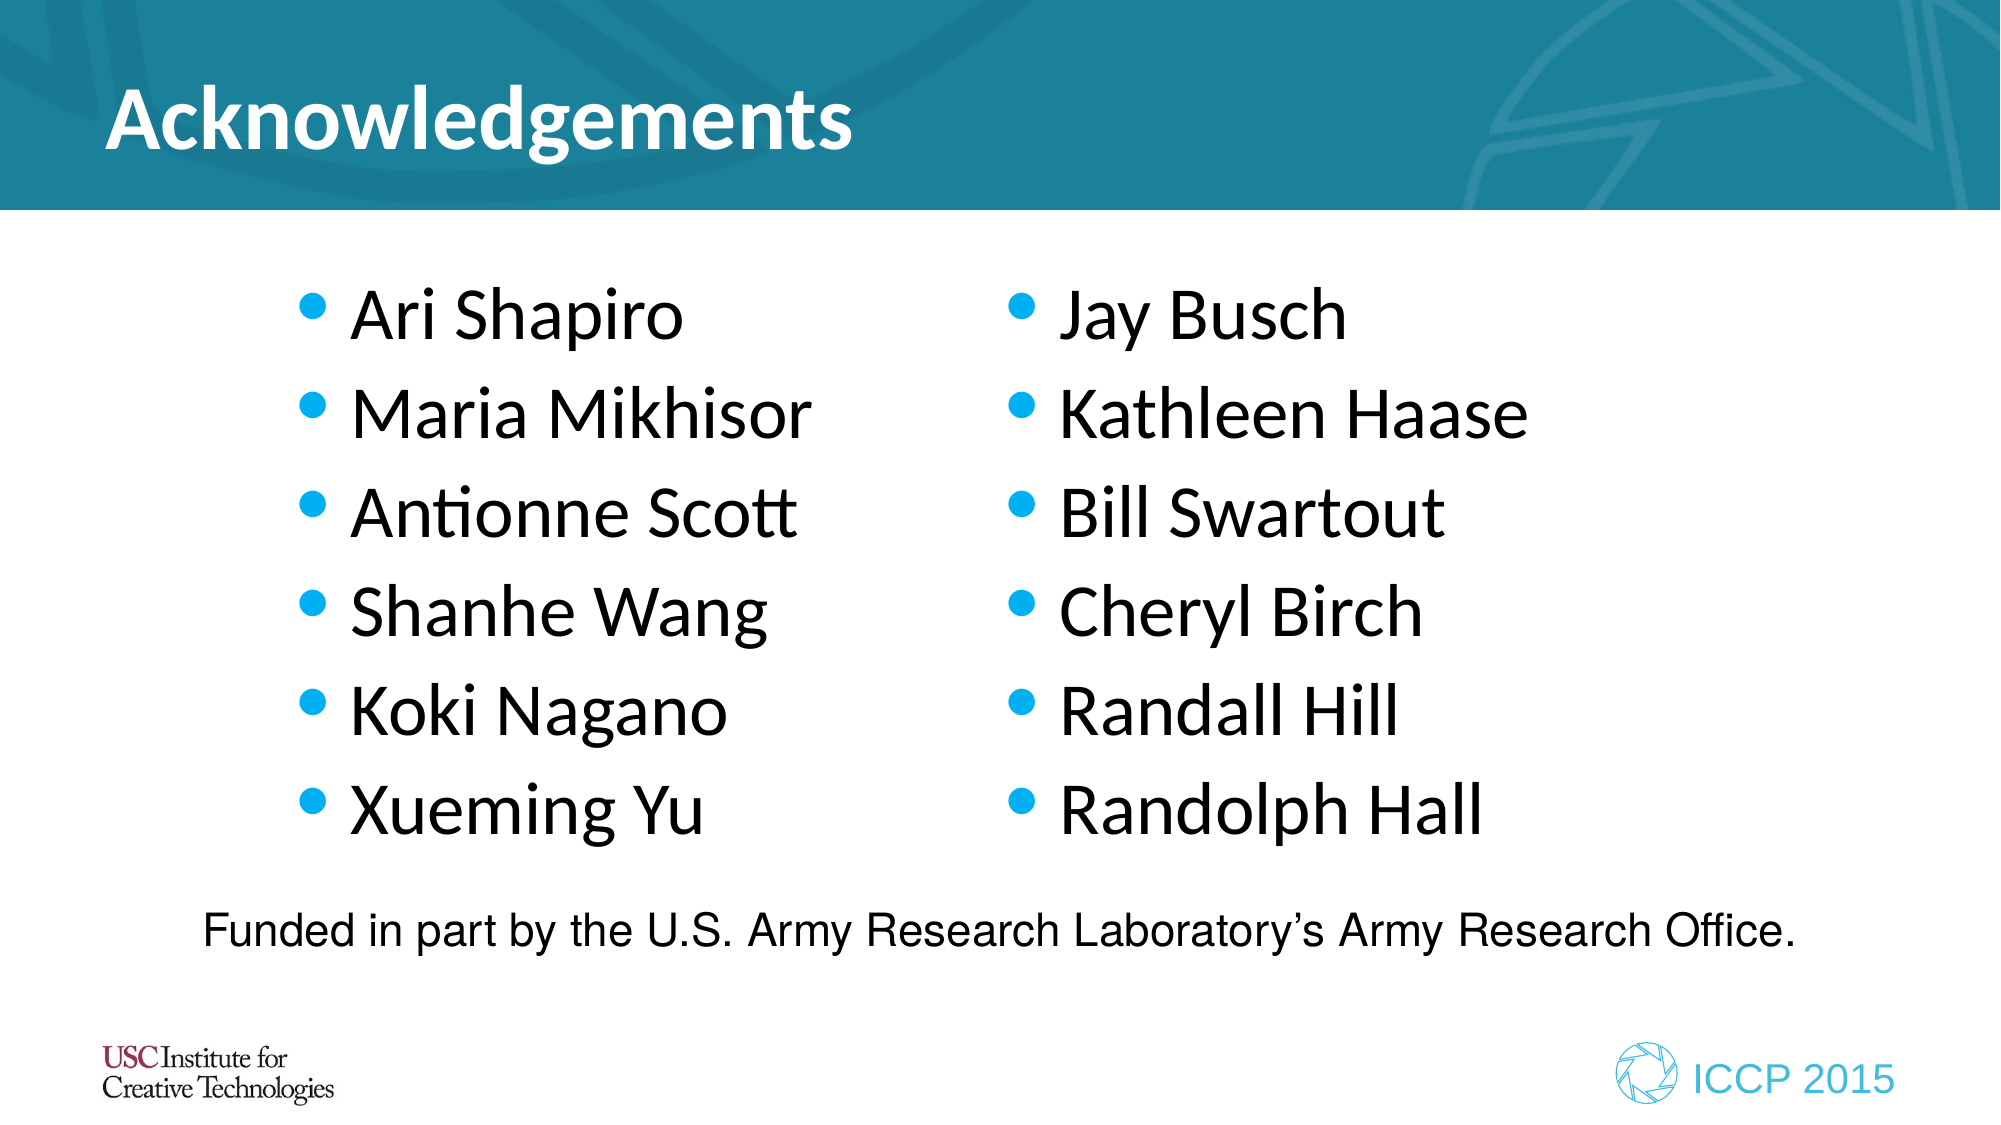

# Acknowledgements
Ari Shapiro
Maria Mikhisor
Antionne Scott
Shanhe Wang
Koki Nagano
Xueming Yu
Jay Busch
Kathleen Haase
Bill Swartout
Cheryl Birch
Randall Hill
Randolph Hall
Funded in part by the U.S. Army Research Laboratory’s Army Research Office.